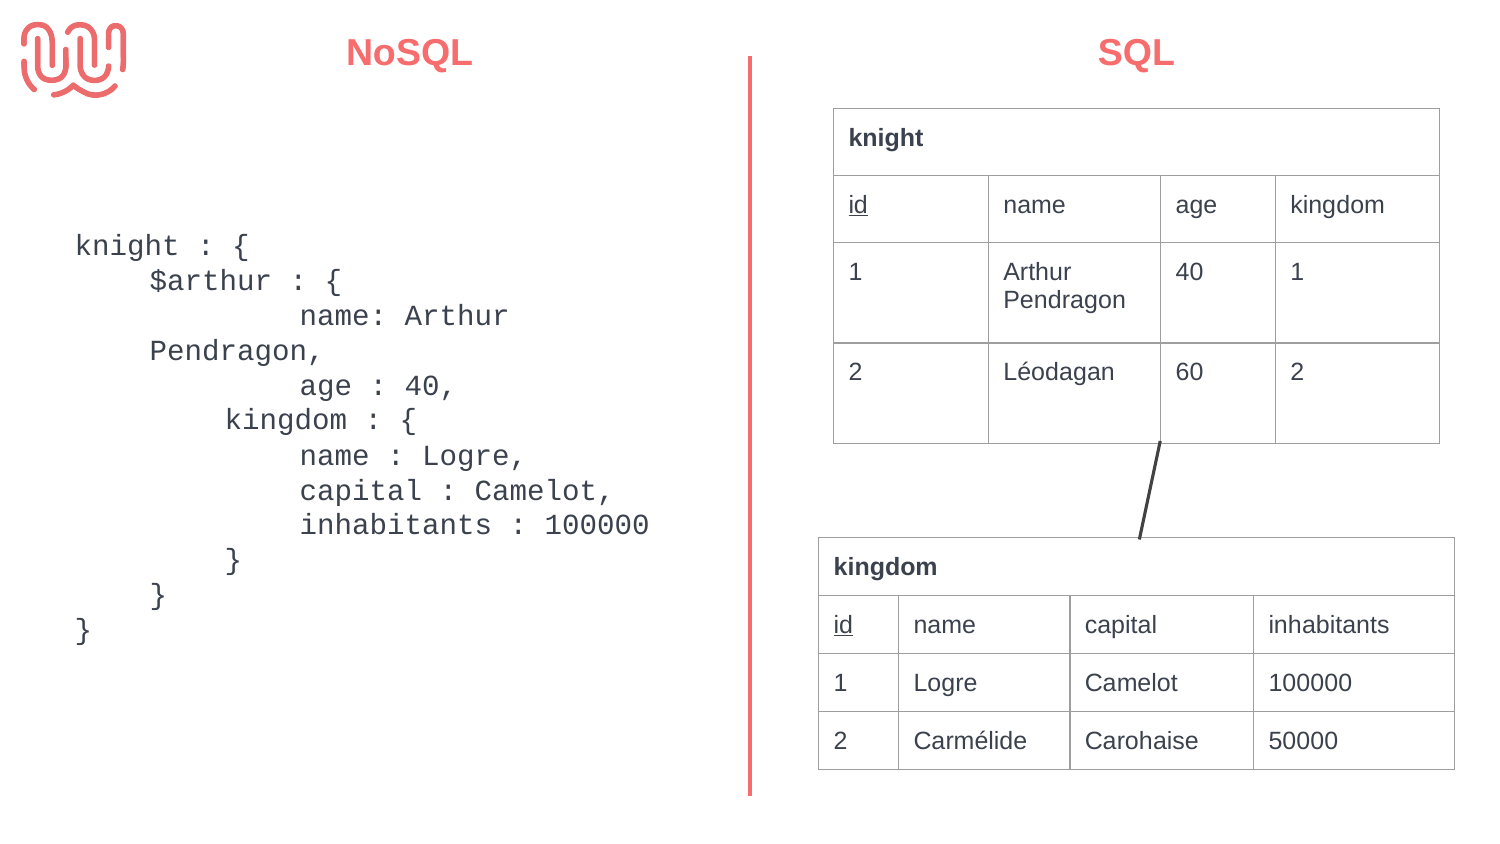

NoSQL
SQL
| knight |  |  |  |
| --- | --- | --- | --- |
| id | name | age | kingdom |
| 1 | Arthur Pendragon | 40 | 1 |
| 2 | Léodagan | 60 | 2 |
knight : {
$arthur : {
	name: Arthur Pendragon,
	age : 40,
kingdom : {
name : Logre,
capital : Camelot,
inhabitants : 100000
}
}
}
| kingdom |  |  |  |
| --- | --- | --- | --- |
| id | name | capital | inhabitants |
| 1 | Logre | Camelot | 100000 |
| 2 | Carmélide | Carohaise | 50000 |